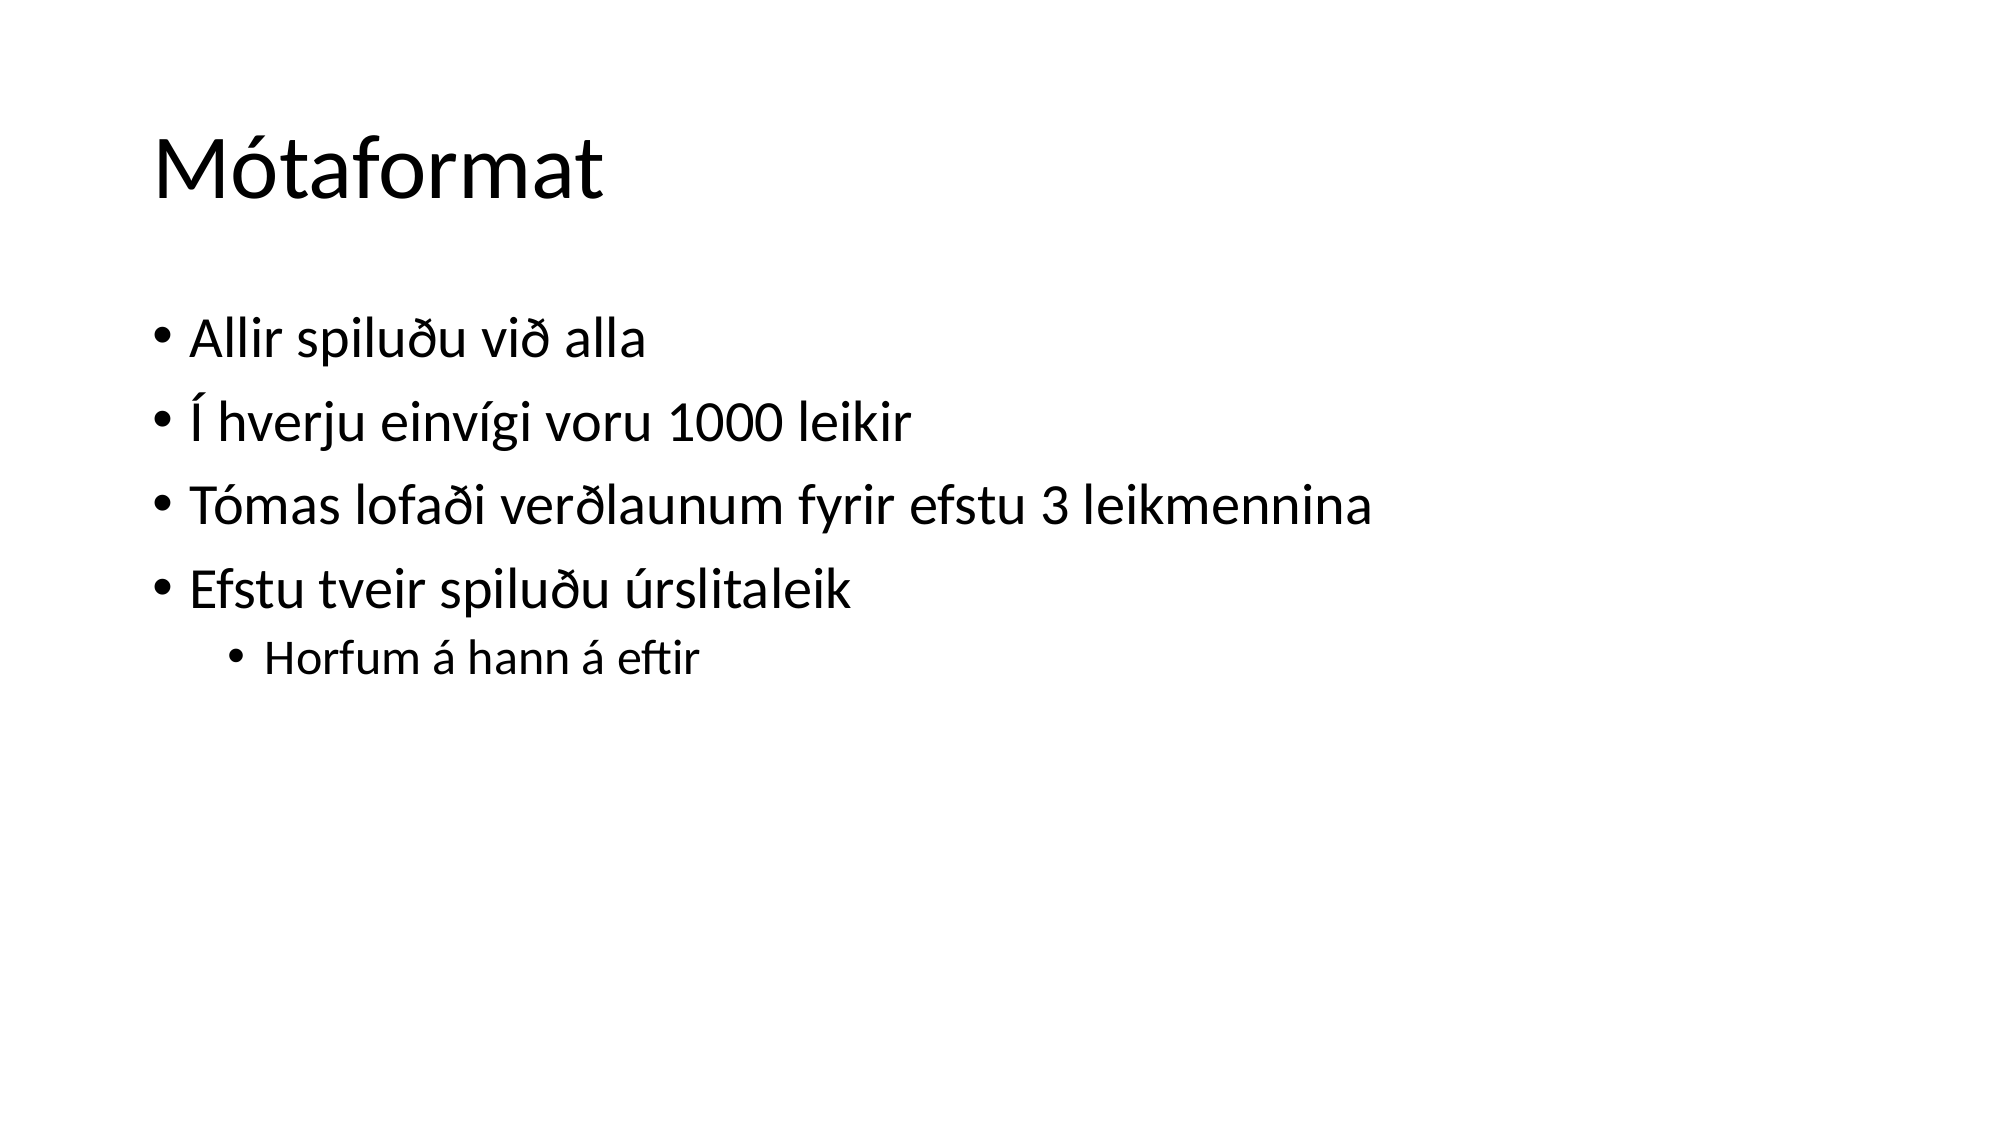

# Mótaformat
Allir spiluðu við alla
Í hverju einvígi voru 1000 leikir
Tómas lofaði verðlaunum fyrir efstu 3 leikmennina
Efstu tveir spiluðu úrslitaleik
Horfum á hann á eftir